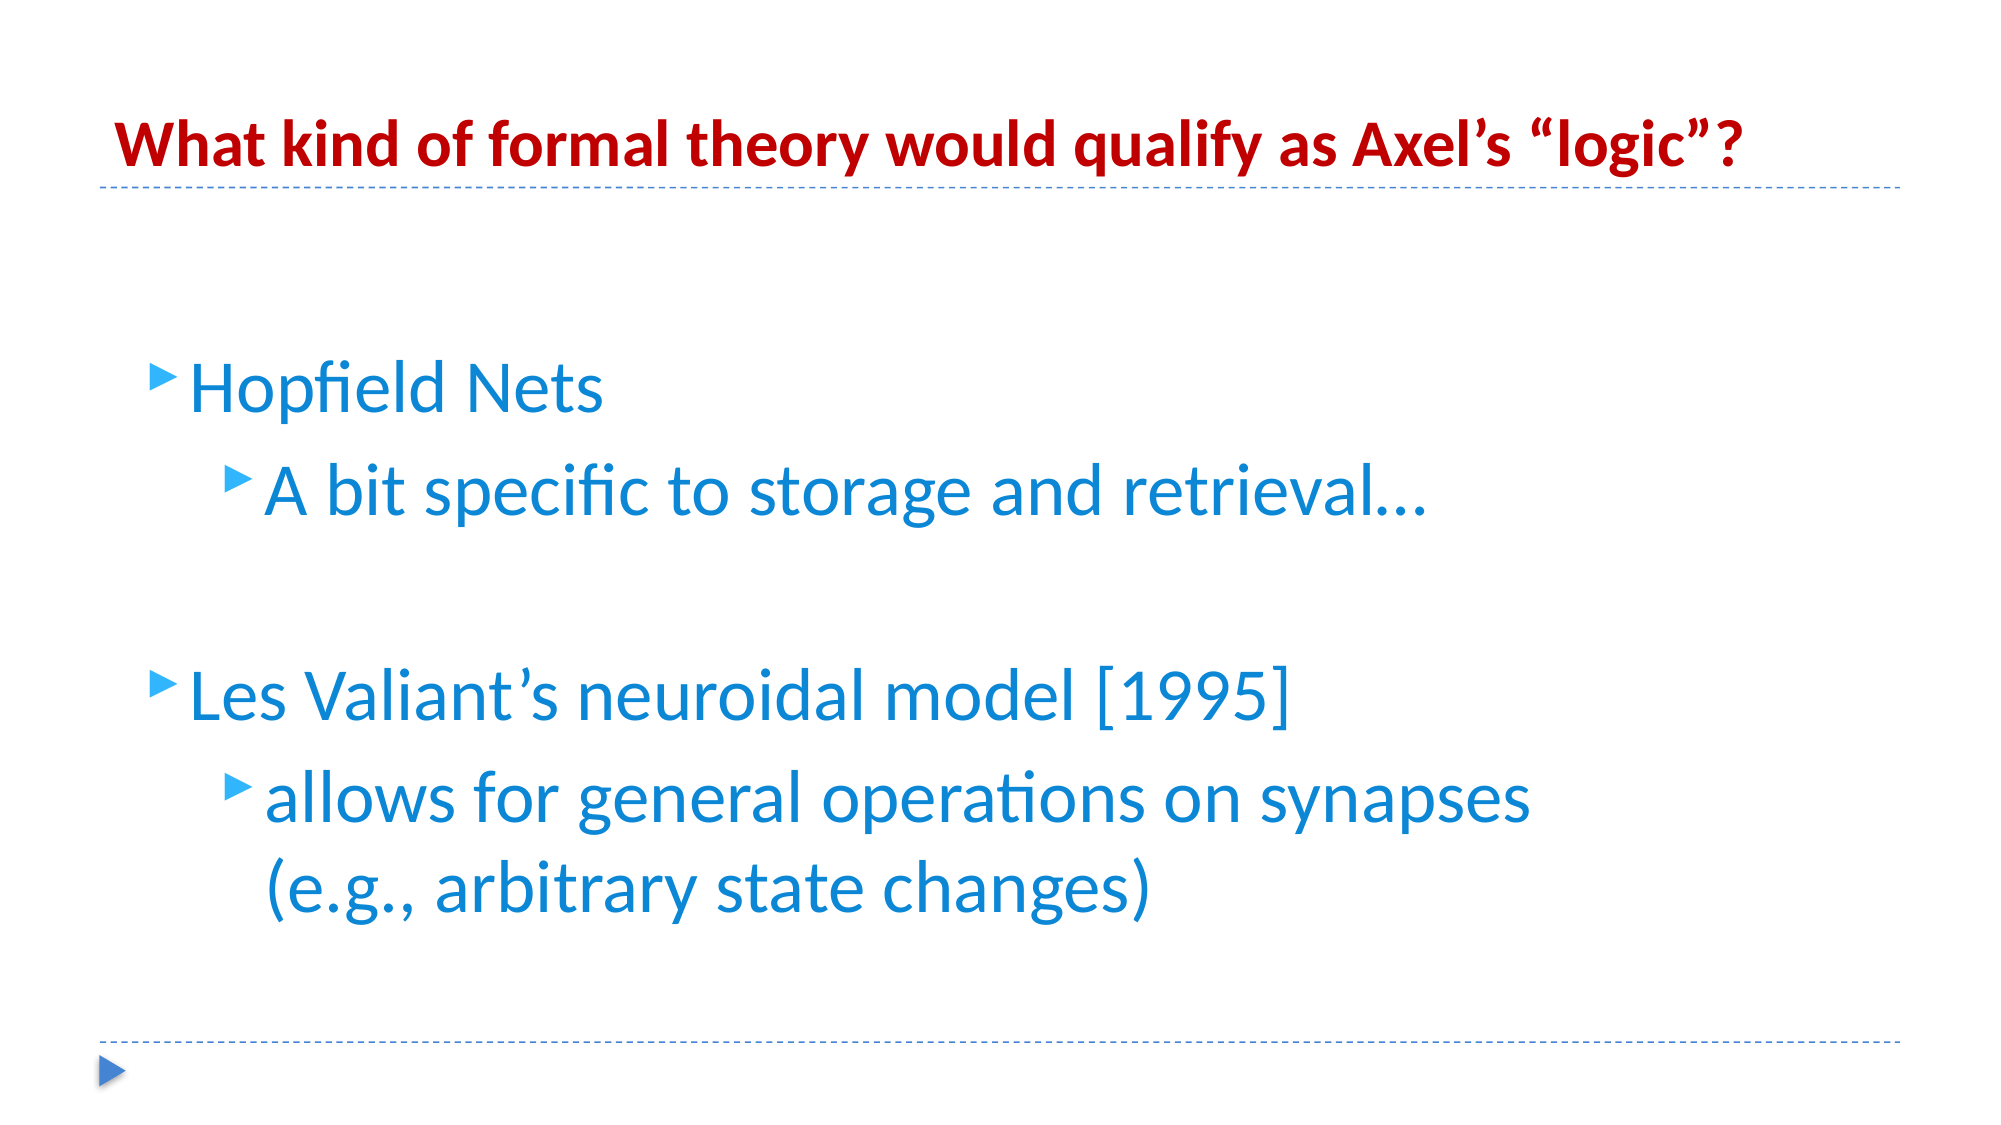

# What kind of formal theory would qualify as Axel’s “logic”?

Hopfield Nets
A bit specific to storage and retrieval…

Les Valiant’s neuroidal model [1995]
allows for general operations on synapses (e.g., arbitrary state changes)